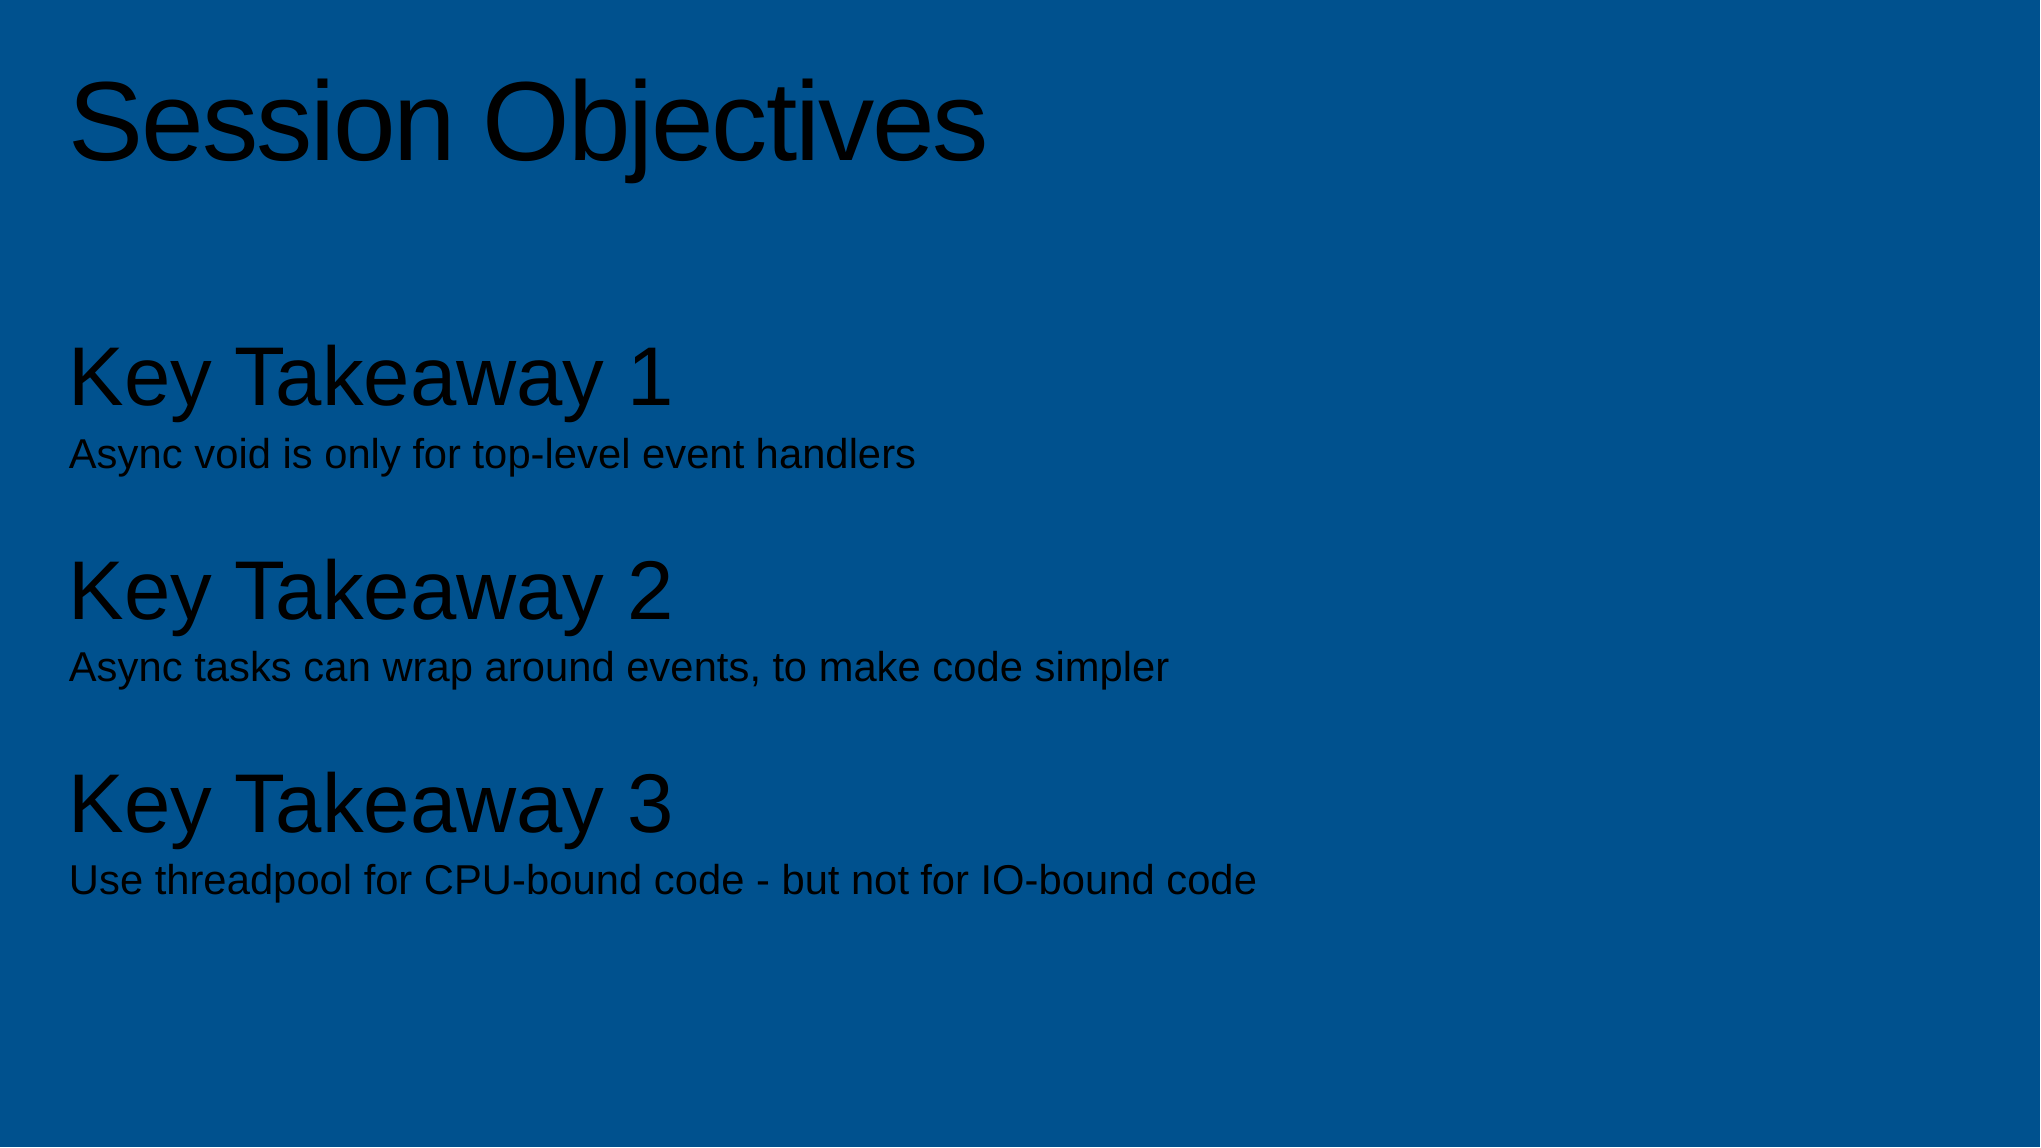

# Session Objectives

Key Takeaway 1
Async void is only for top-level event handlers

Key Takeaway 2
Async tasks can wrap around events, to make code simpler

Key Takeaway 3
Use threadpool for CPU-bound code - but not for IO-bound code